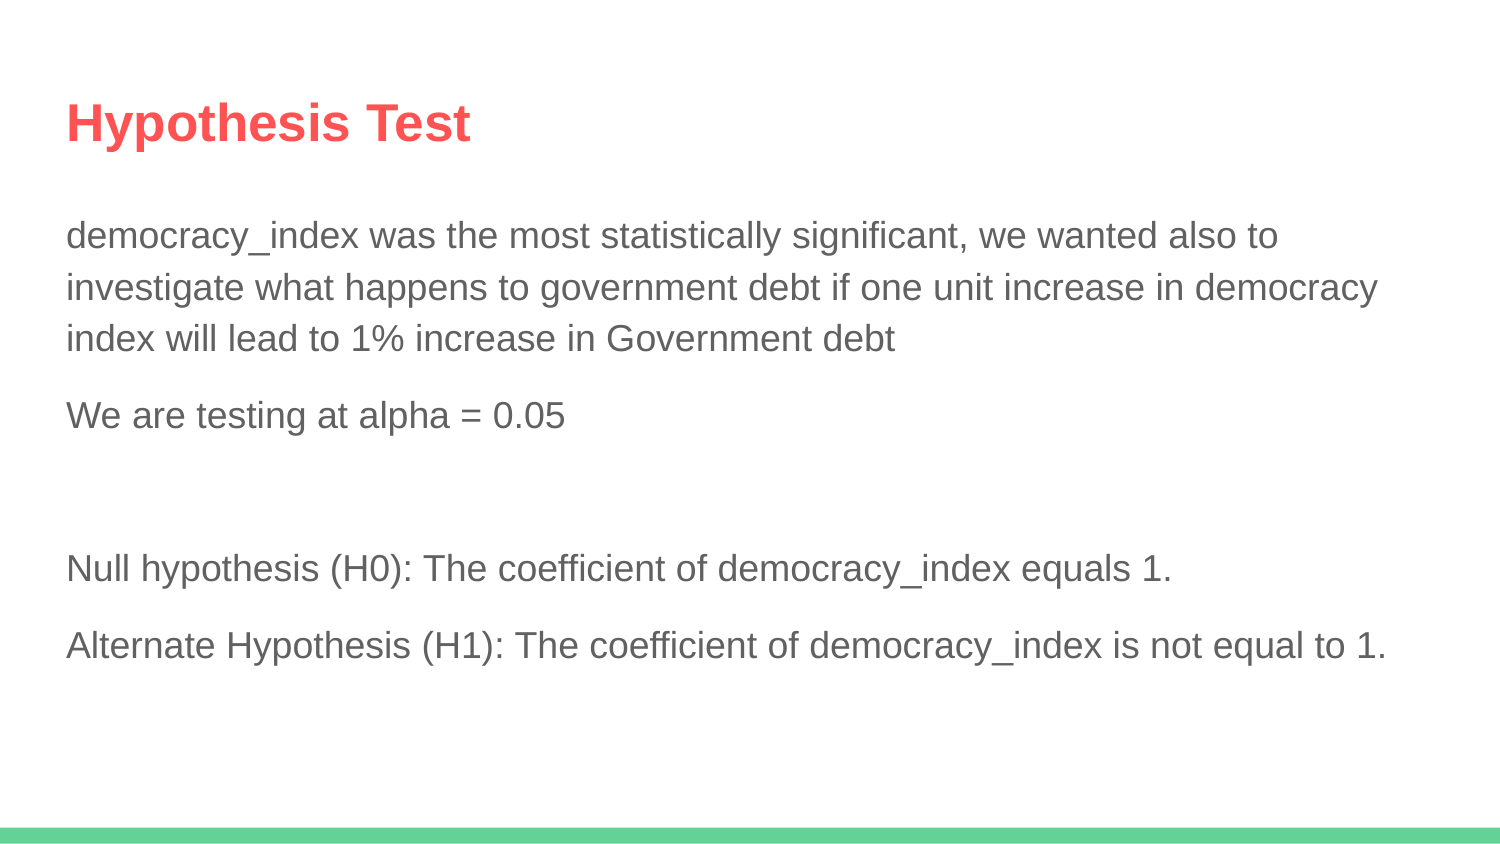

# Hypothesis Test
democracy_index was the most statistically significant, we wanted also to investigate what happens to government debt if one unit increase in democracy index will lead to 1% increase in Government debt
We are testing at alpha = 0.05

Null hypothesis (H0): The coefficient of democracy_index equals 1.
Alternate Hypothesis (H1): The coefficient of democracy_index is not equal to 1.